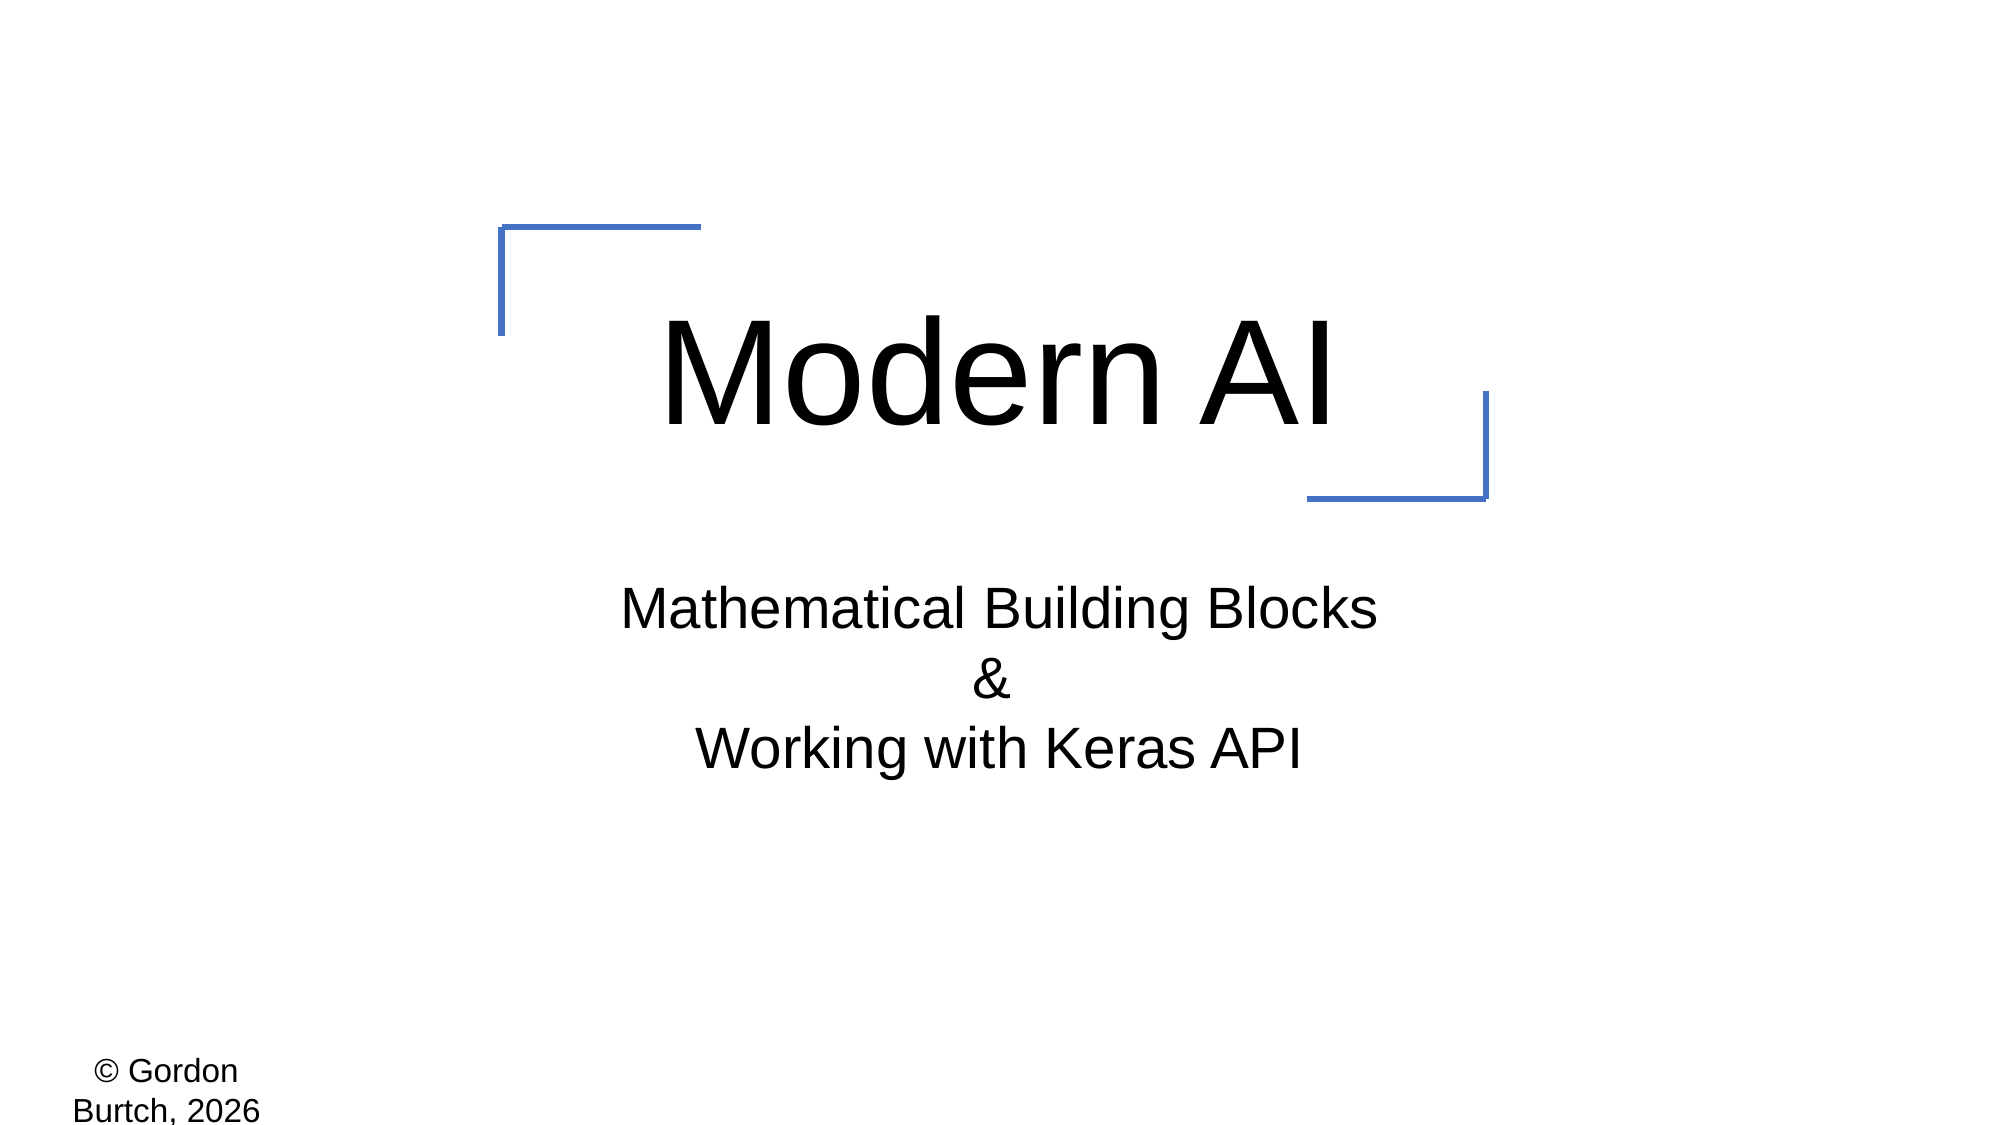

Modern AI
Mathematical Building Blocks &
Working with Keras API